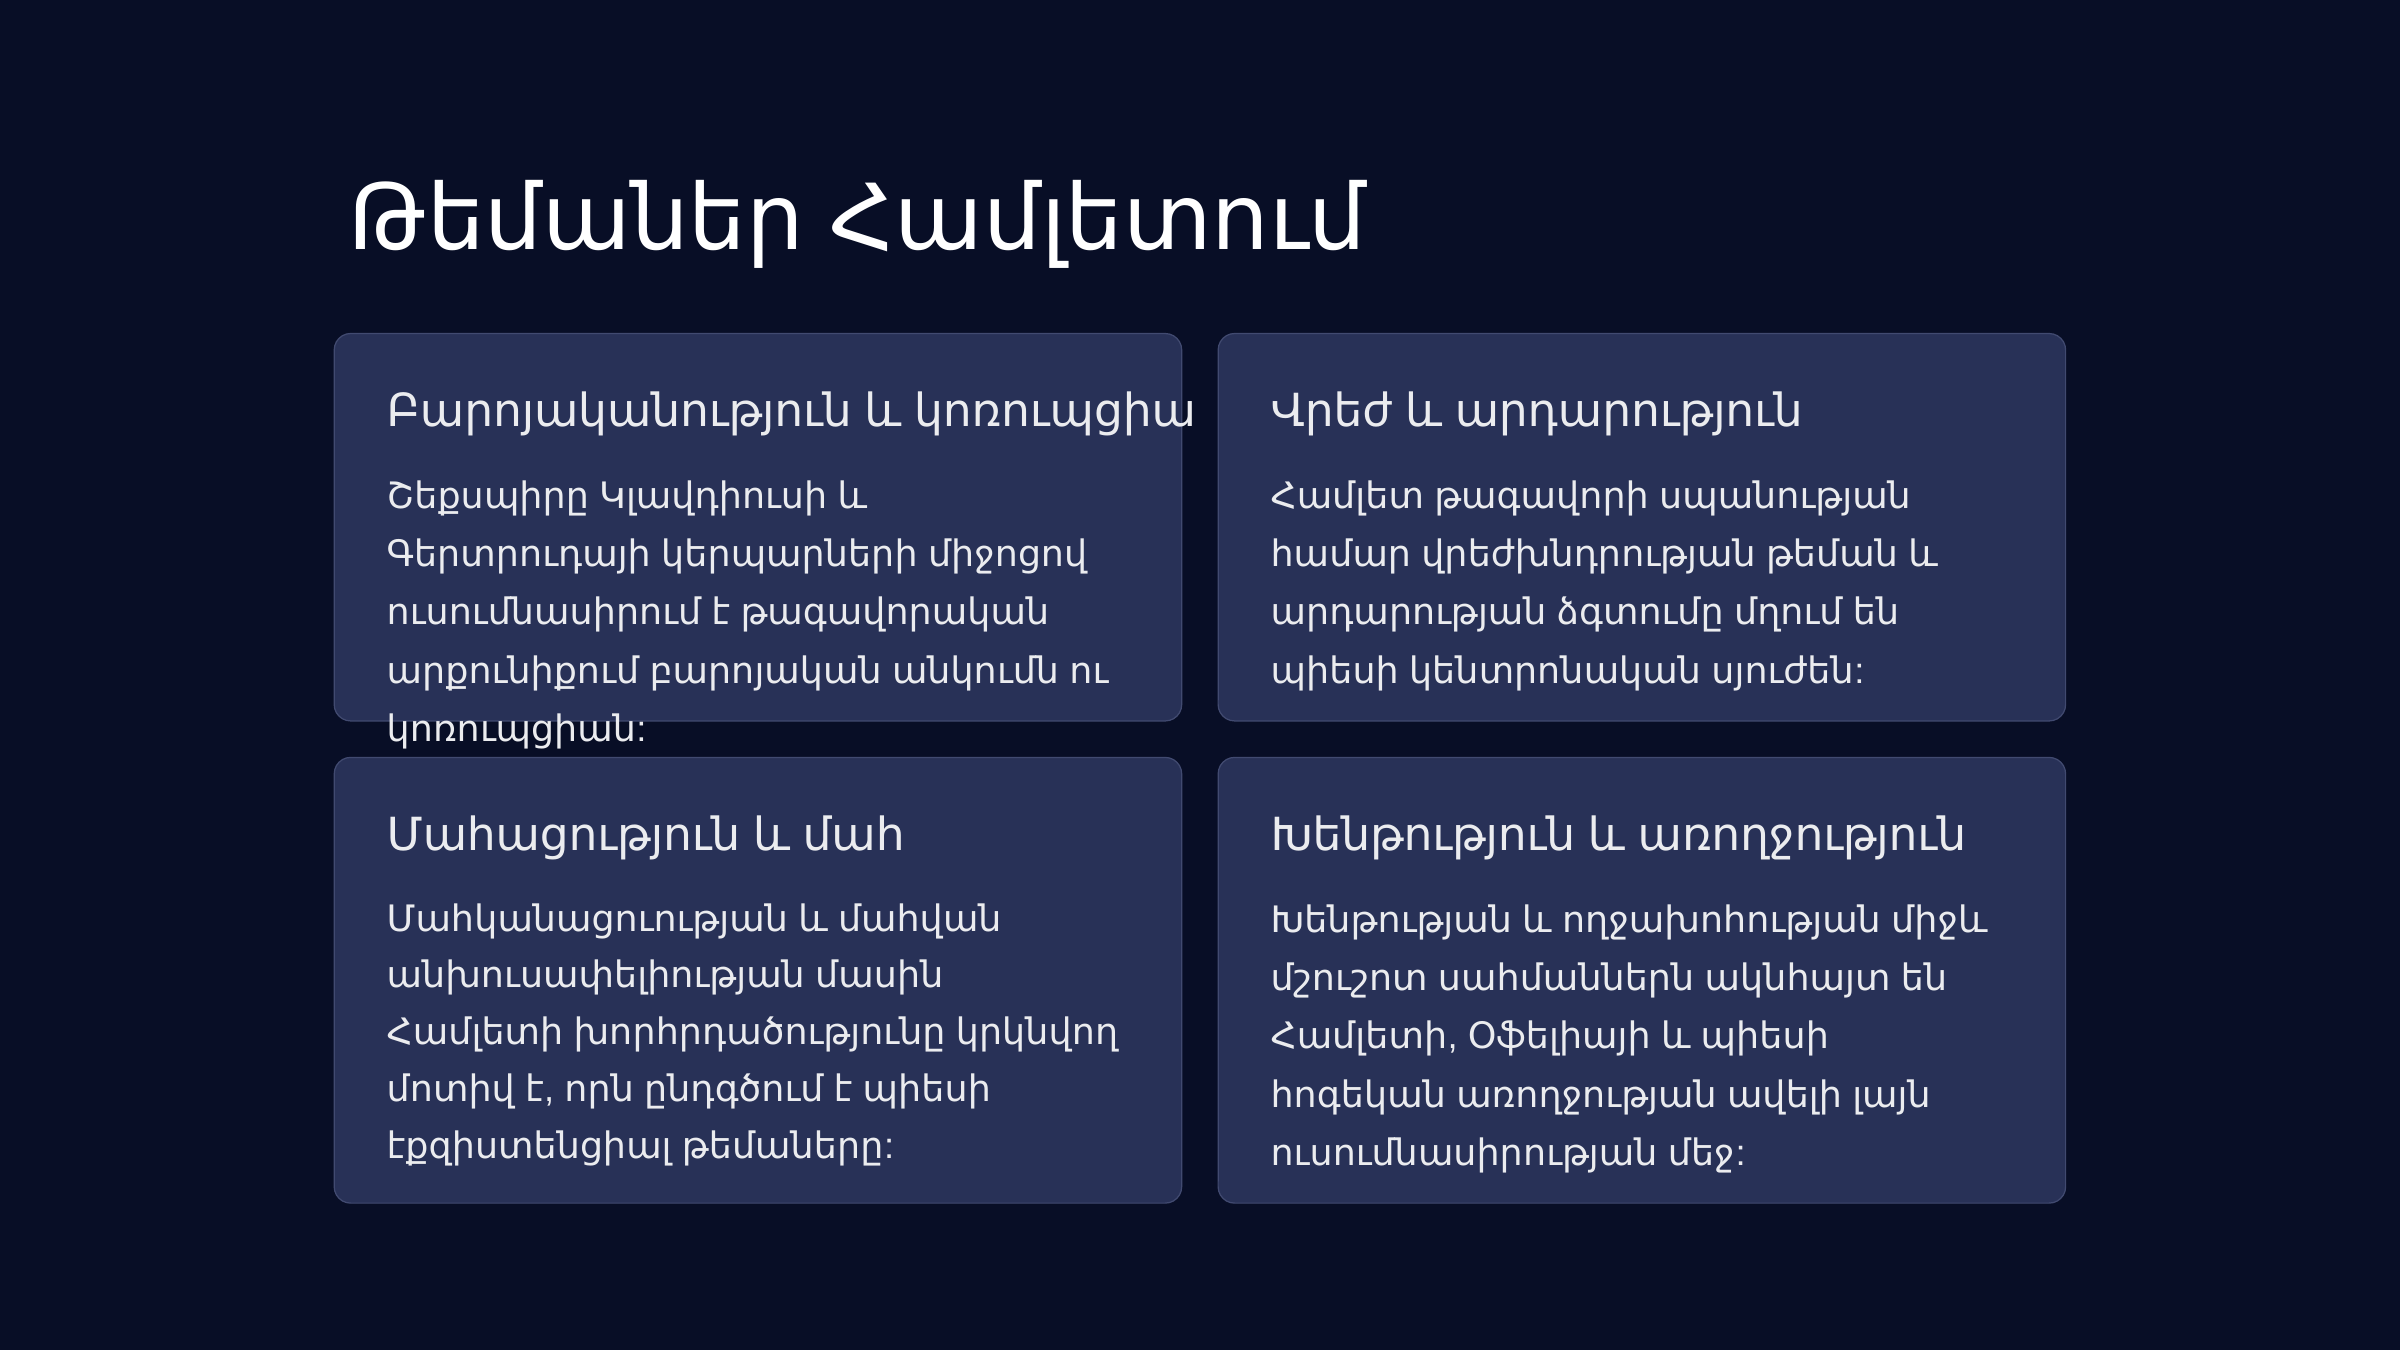

Թեմաներ Համլետում

Բարոյականություն և կոռուպցիա
Վրեժ և արդարություն
Շեքսպիրը Կլավդիուսի և Գերտրուդայի կերպարների միջոցով ուսումնասիրում է թագավորական արքունիքում բարոյական անկումն ու կոռուպցիան:
Համլետ թագավորի սպանության համար վրեժխնդրության թեման և արդարության ձգտումը մղում են պիեսի կենտրոնական սյուժեն:

Մահացություն և մահ
Խենթություն և առողջություն
Մահկանացուության և մահվան անխուսափելիության մասին Համլետի խորհրդածությունը կրկնվող մոտիվ է, որն ընդգծում է պիեսի էքզիստենցիալ թեմաները:
Խենթության և ողջախոհության միջև մշուշոտ սահմաններն ակնհայտ են Համլետի, Օֆելիայի և պիեսի հոգեկան առողջության ավելի լայն ուսումնասիրության մեջ: